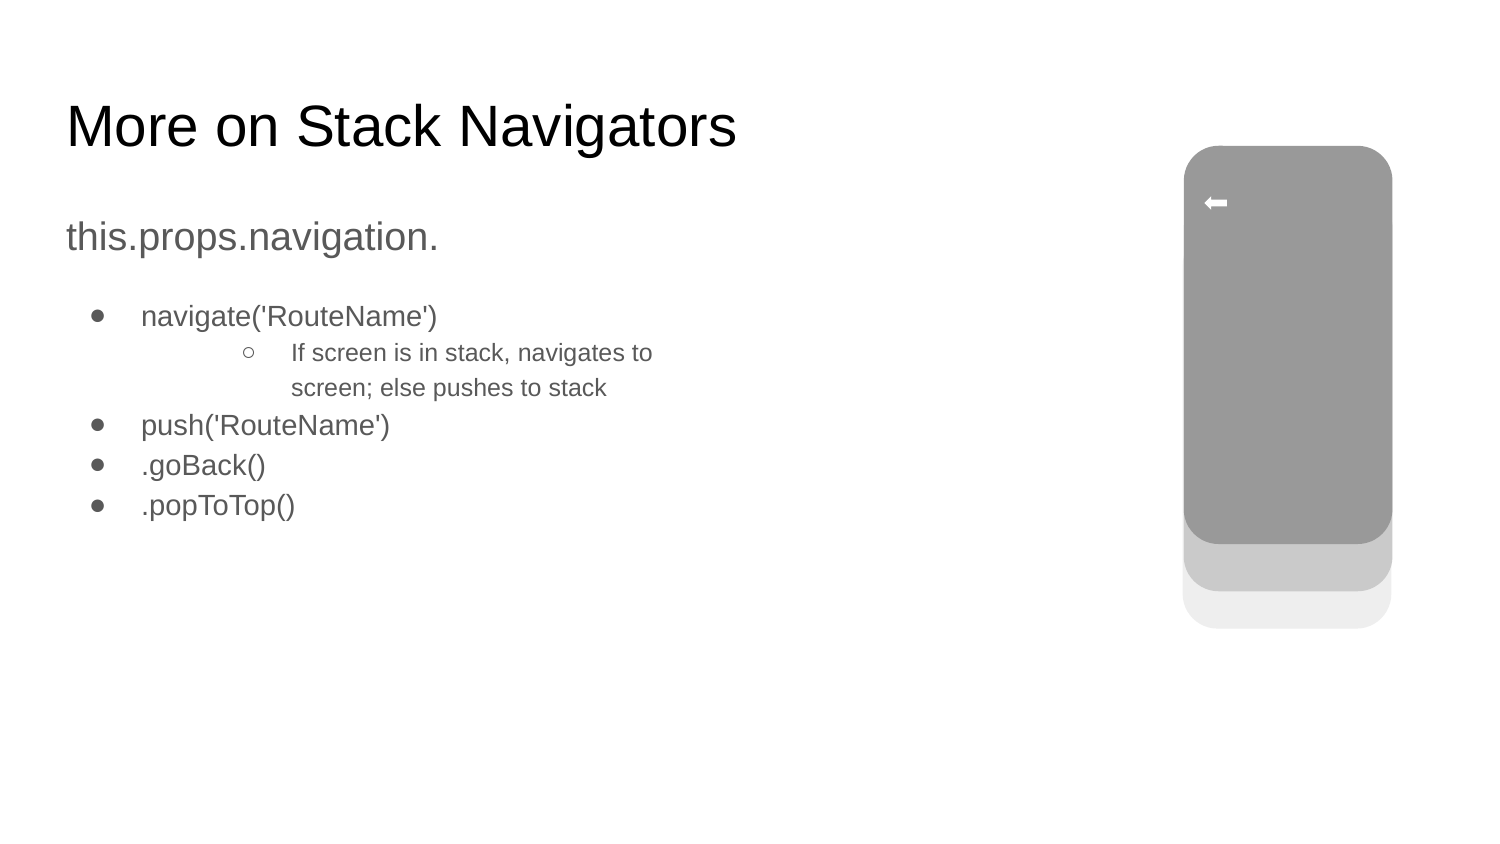

# More on Stack Navigators

this.props.navigation.
navigate('RouteName')
If screen is in stack, navigates to screen; else pushes to stack
push('RouteName')
.goBack()
.popToTop()